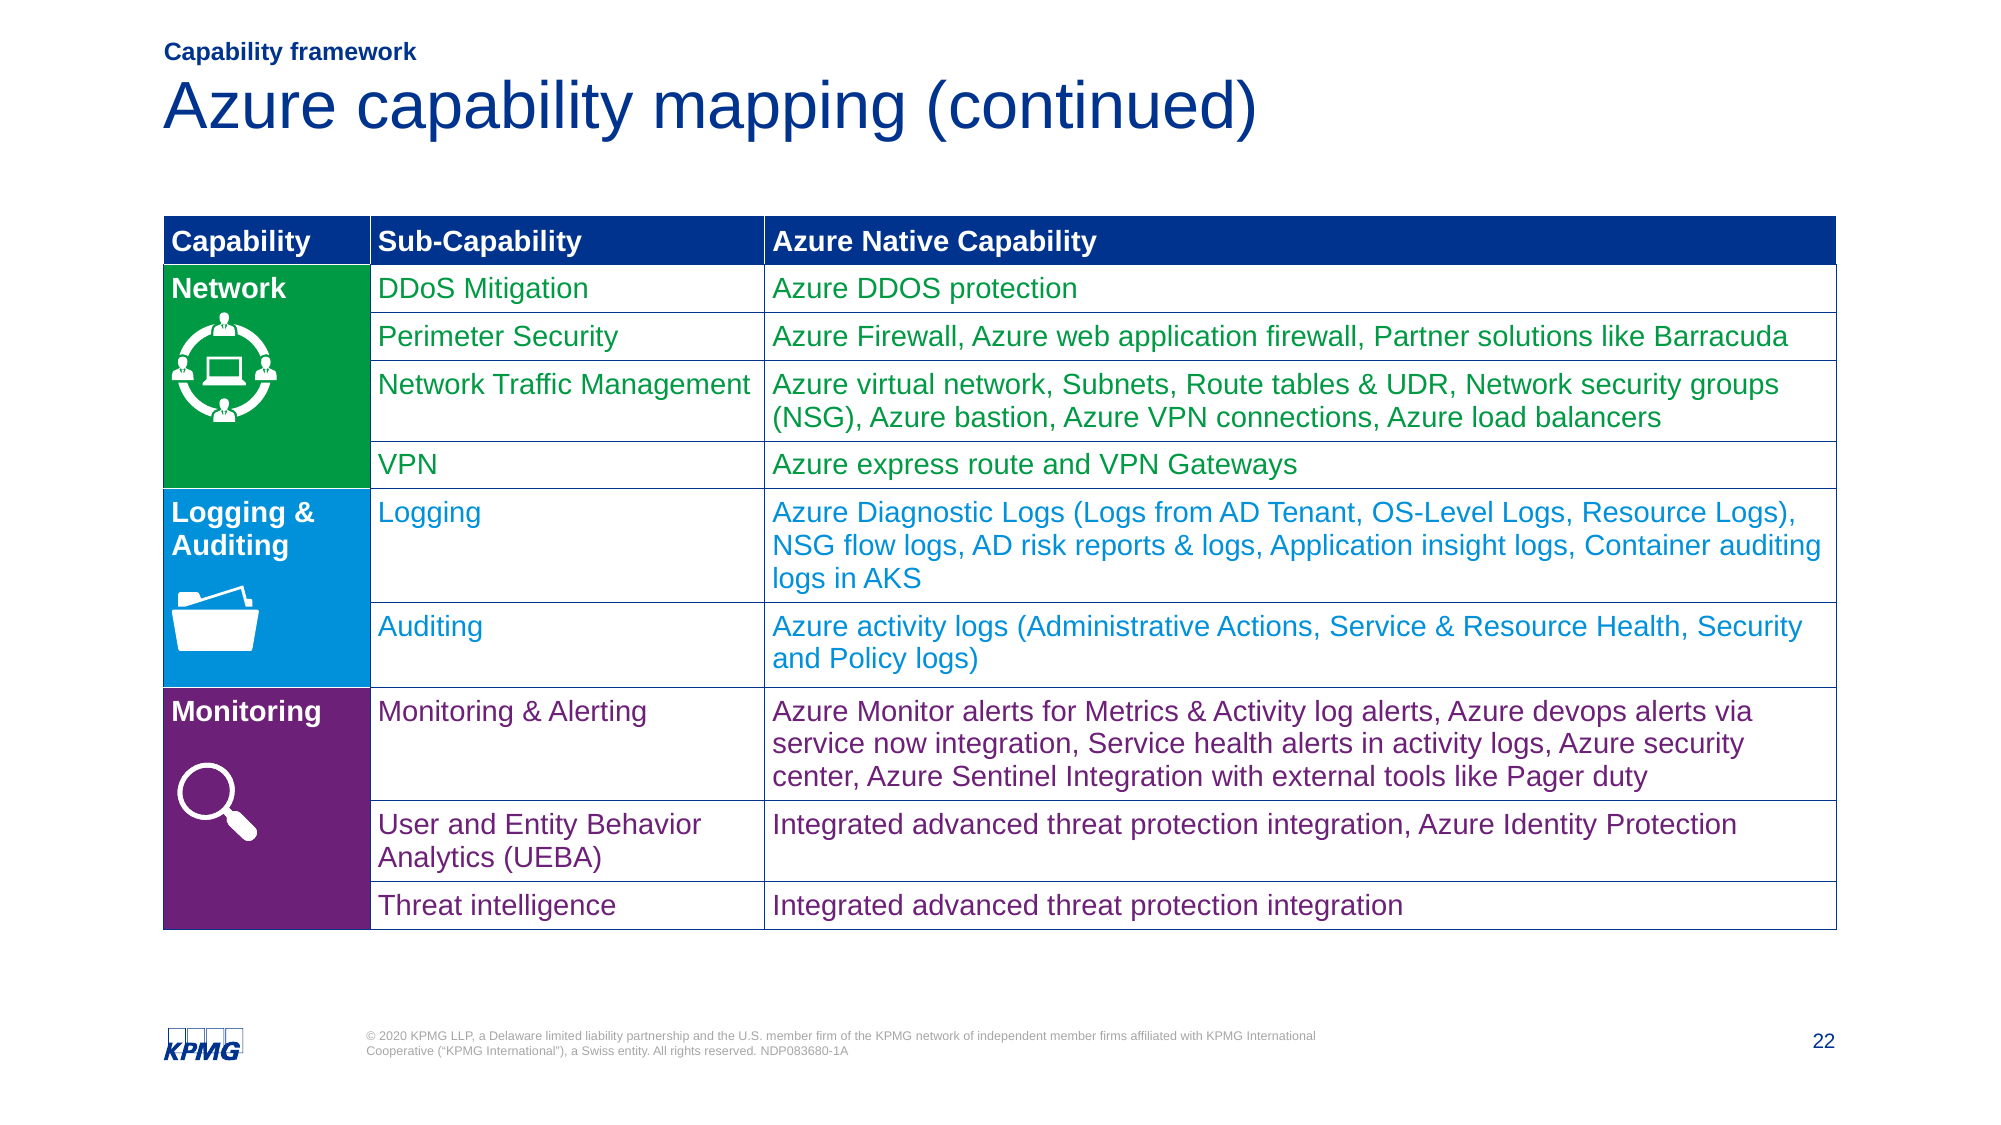

Capability framework
# Azure capability mapping (continued)
| Capability | Sub-Capability | Azure Native Capability |
| --- | --- | --- |
| Network | DDoS Mitigation | Azure DDOS protection |
|  | Perimeter Security | Azure Firewall, Azure web application firewall, Partner solutions like Barracuda |
|  | Network Traffic Management | Azure virtual network, Subnets, Route tables & UDR, Network security groups (NSG), Azure bastion, Azure VPN connections, Azure load balancers |
|  | VPN | Azure express route and VPN Gateways |
| Logging & Auditing | Logging | Azure Diagnostic Logs (Logs from AD Tenant, OS-Level Logs, Resource Logs), NSG flow logs, AD risk reports & logs, Application insight logs, Container auditing logs in AKS |
|  | Auditing | Azure activity logs (Administrative Actions, Service & Resource Health, Security and Policy logs) |
| Monitoring | Monitoring & Alerting | Azure Monitor alerts for Metrics & Activity log alerts, Azure devops alerts via service now integration, Service health alerts in activity logs, Azure security center, Azure Sentinel Integration with external tools like Pager duty |
|  | User and Entity Behavior Analytics (UEBA) | Integrated advanced threat protection integration, Azure Identity Protection |
|  | Threat intelligence | Integrated advanced threat protection integration |